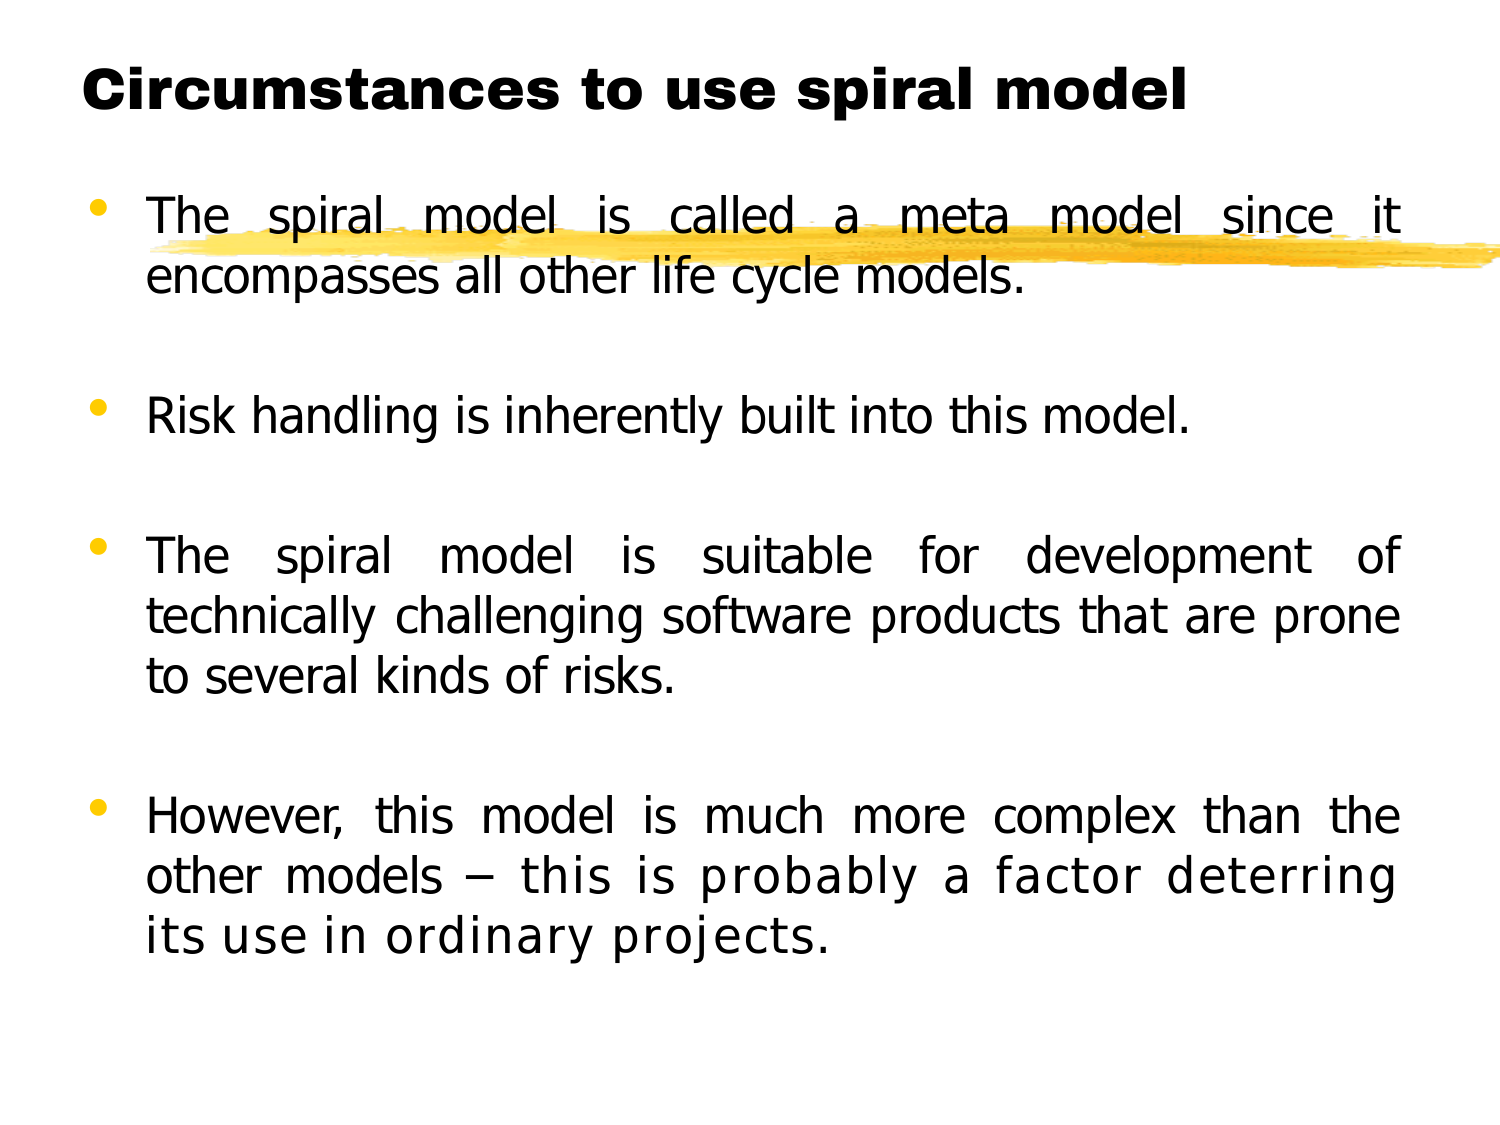

# Circumstances to use spiral model
The spiral model is called a meta model since it encompasses all other life cycle models.

Risk handling is inherently built into this model.

The spiral model is suitable for development of technically challenging software products that are prone to several kinds of risks.

However, this model is much more complex than the other models – this is probably a factor deterring its use in ordinary projects.
68